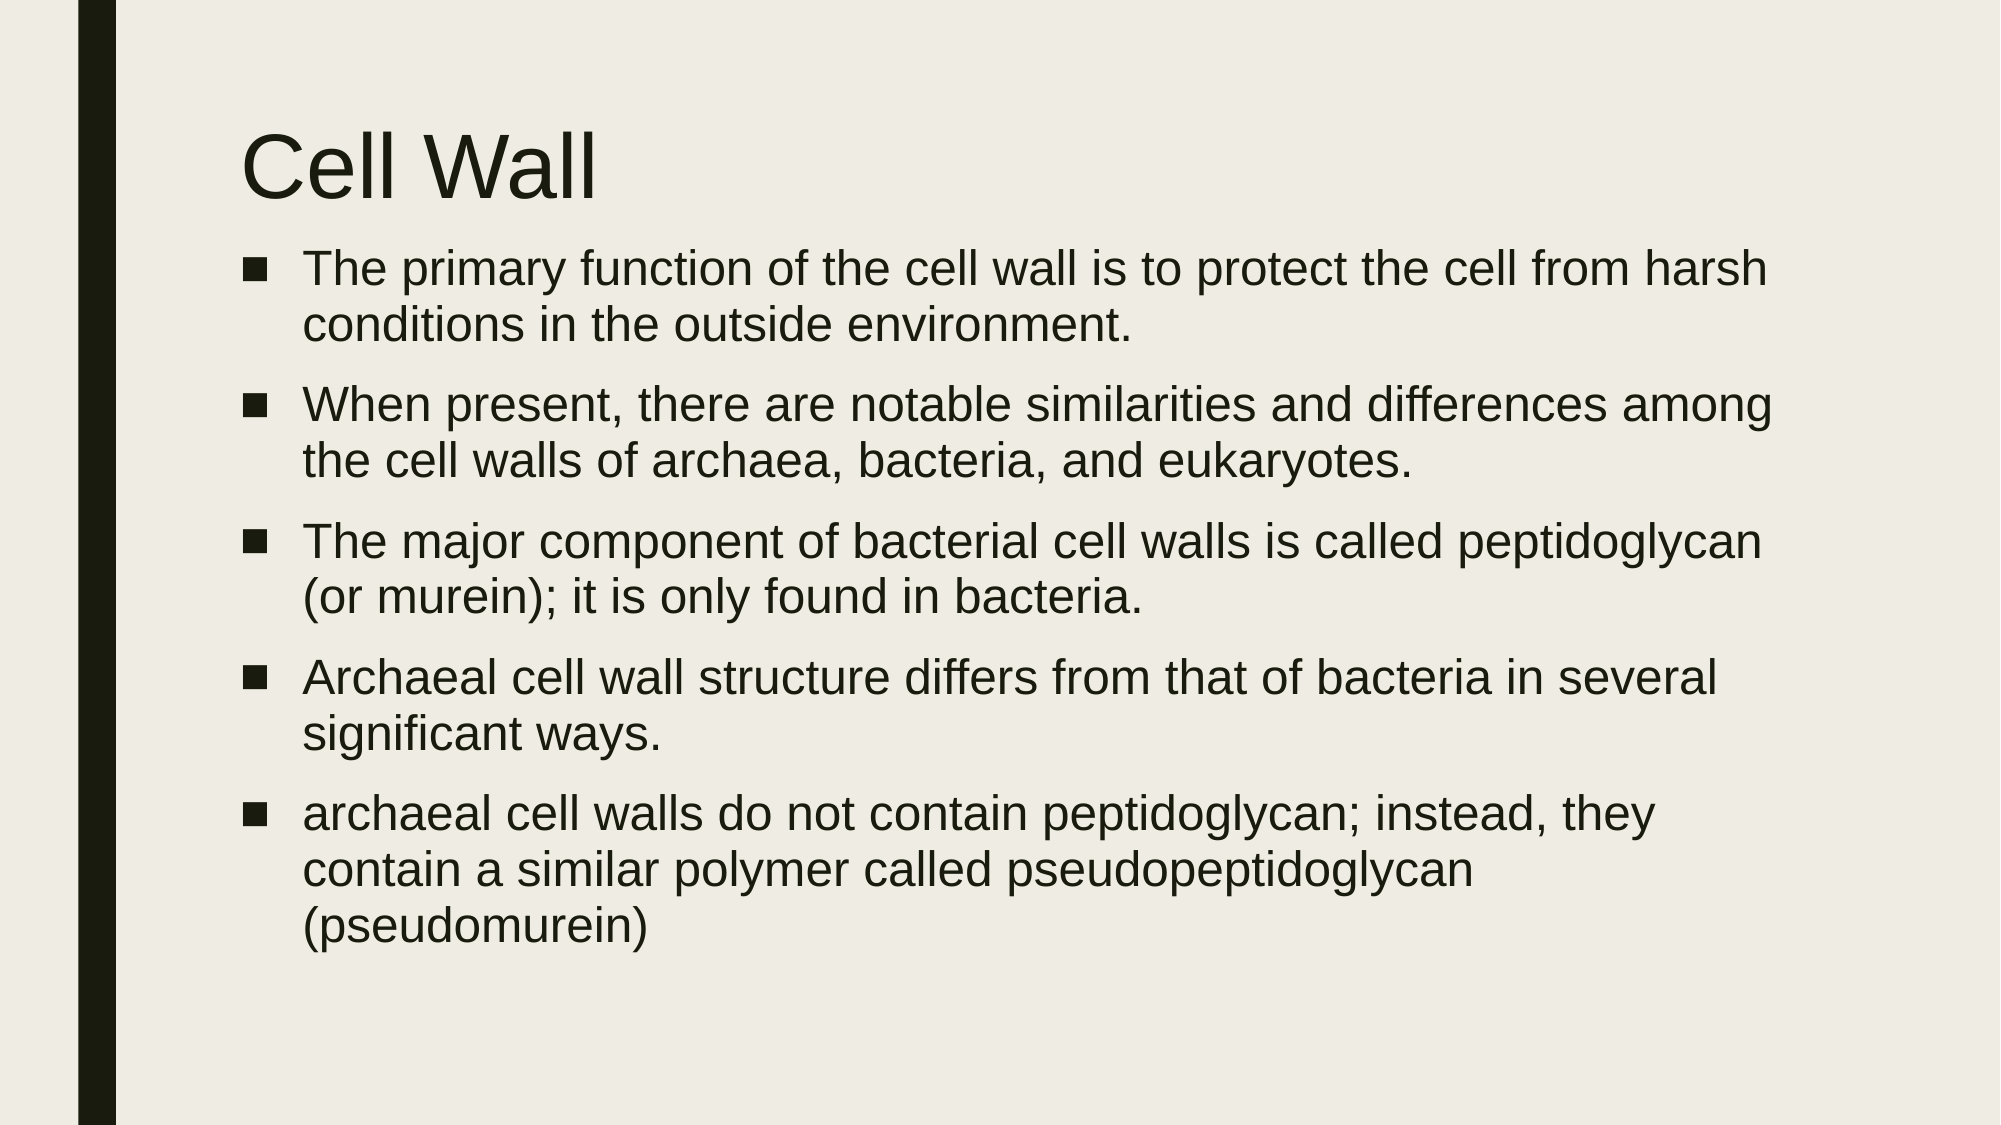

# Cell Wall
The primary function of the cell wall is to protect the cell from harsh conditions in the outside environment.
When present, there are notable similarities and differences among the cell walls of archaea, bacteria, and eukaryotes.
The major component of bacterial cell walls is called peptidoglycan (or murein); it is only found in bacteria.
Archaeal cell wall structure differs from that of bacteria in several significant ways.
archaeal cell walls do not contain peptidoglycan; instead, they contain a similar polymer called pseudopeptidoglycan (pseudomurein)